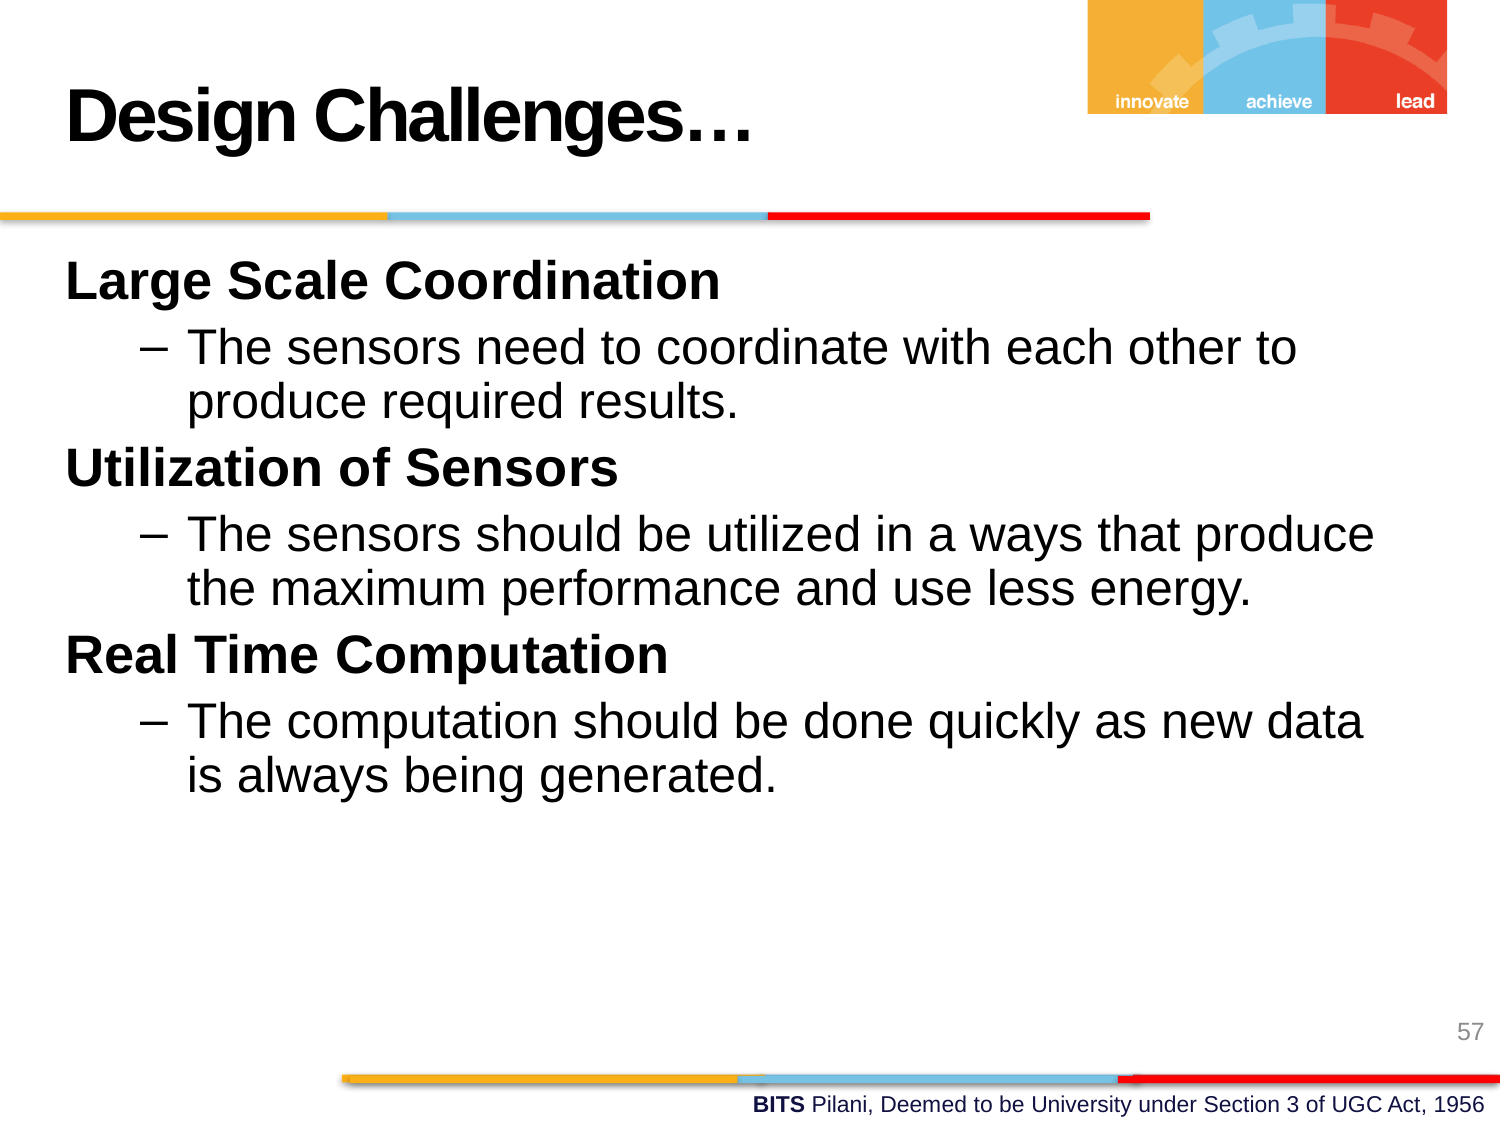

Design Challenges…
Large Scale Coordination
The sensors need to coordinate with each other to produce required results.
Utilization of Sensors
The sensors should be utilized in a ways that produce the maximum performance and use less energy.
Real Time Computation
The computation should be done quickly as new data is always being generated.

57